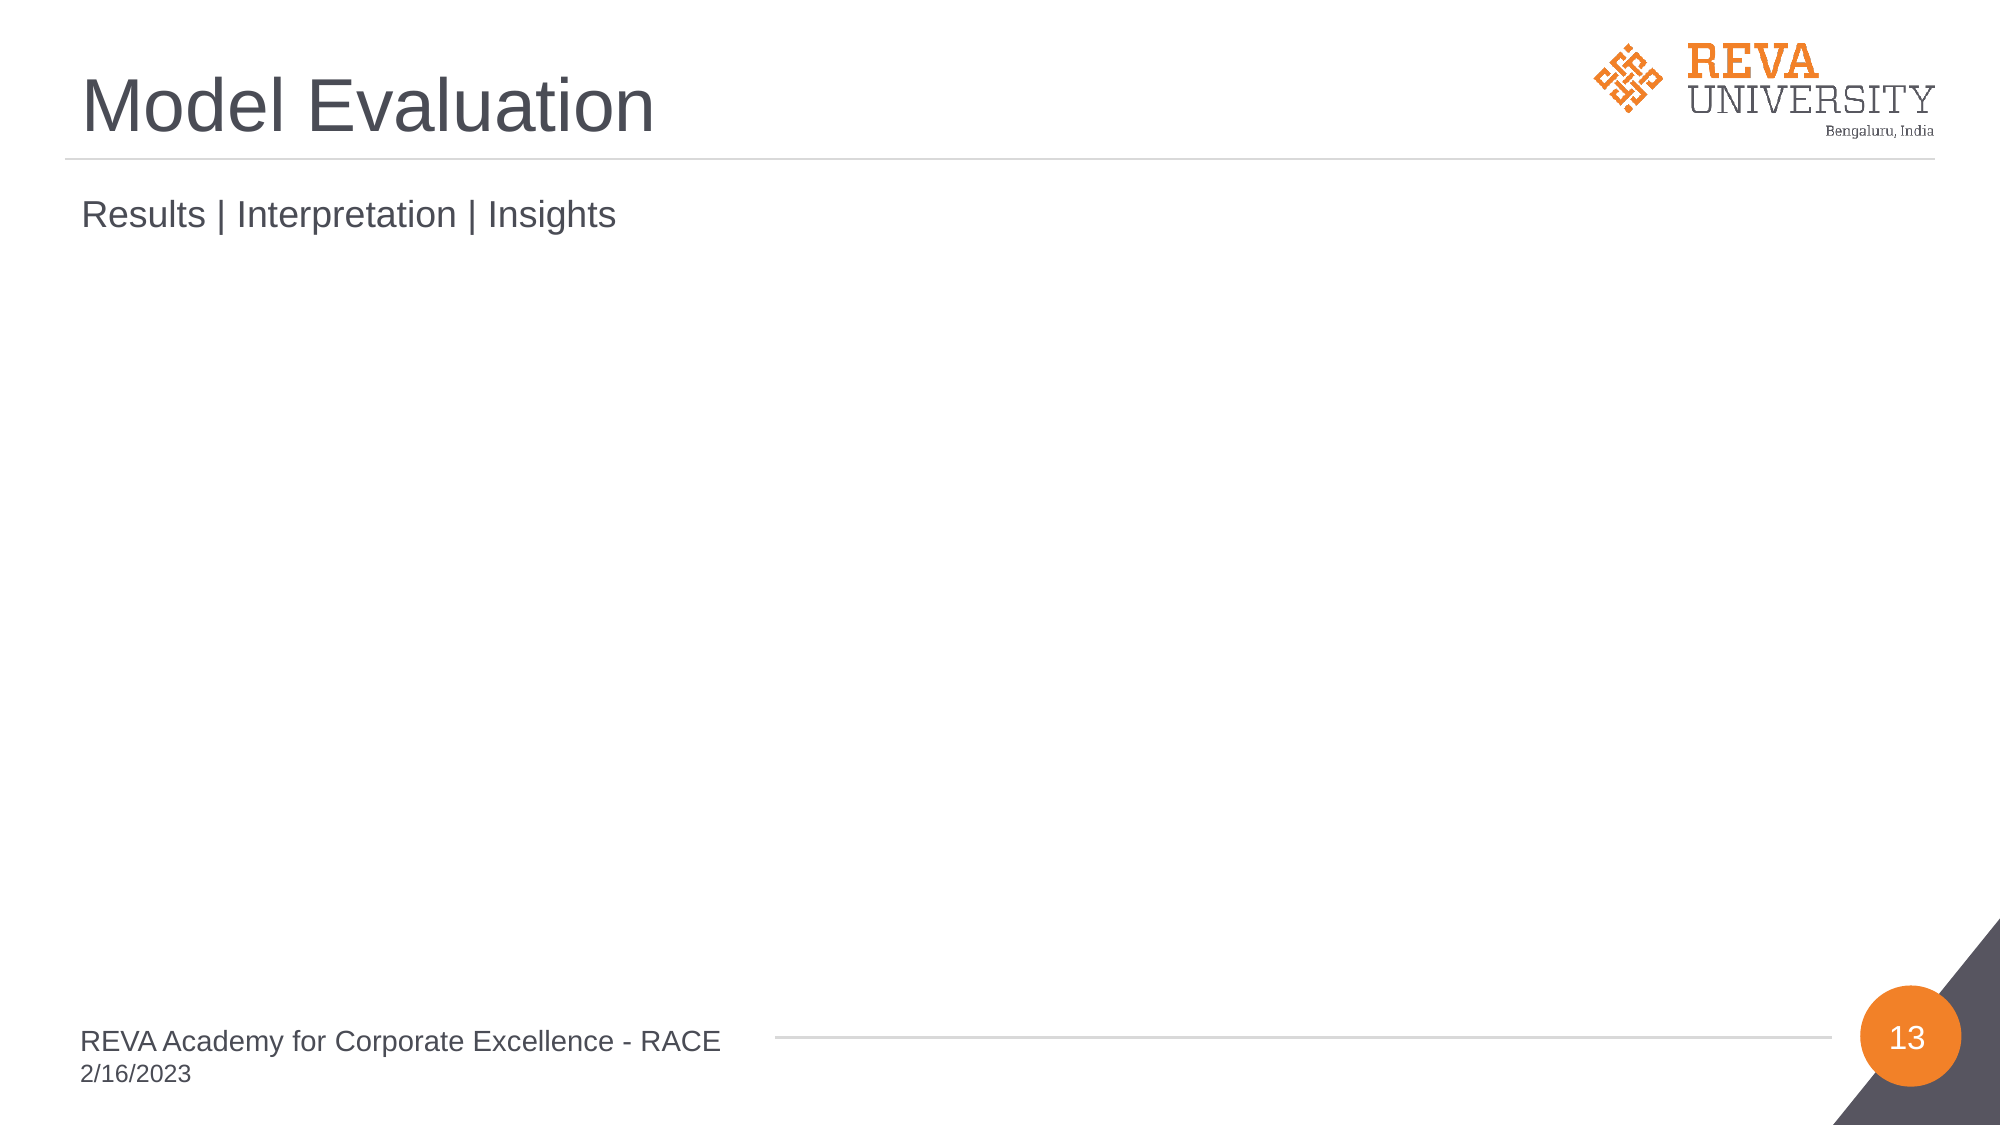

# Model Evaluation
Results | Interpretation | Insights
13
REVA Academy for Corporate Excellence - RACE
2/16/2023